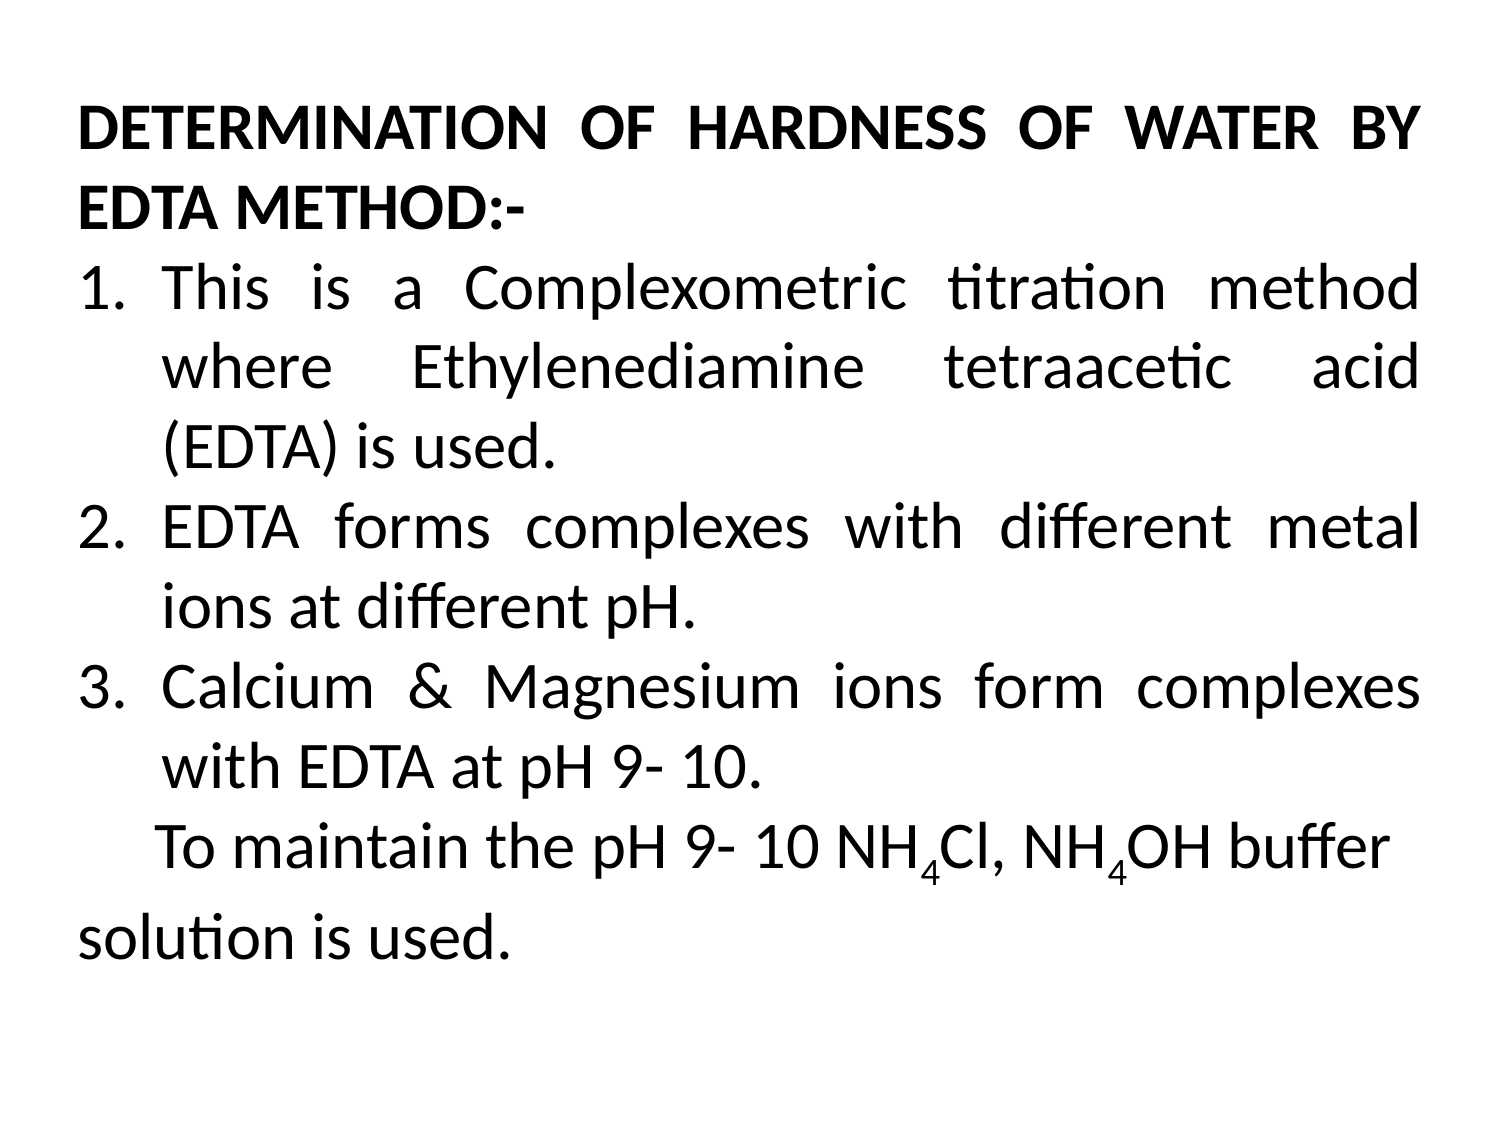

DETERMINATION OF HARDNESS OF WATER BY EDTA METHOD:-
This is a Complexometric titration method where Ethylenediamine tetraacetic acid (EDTA) is used.
EDTA forms complexes with different metal ions at different pH.
Calcium & Magnesium ions form complexes with EDTA at pH 9- 10.
     To maintain the pH 9- 10 NH4Cl, NH4OH buffer   solution is used.